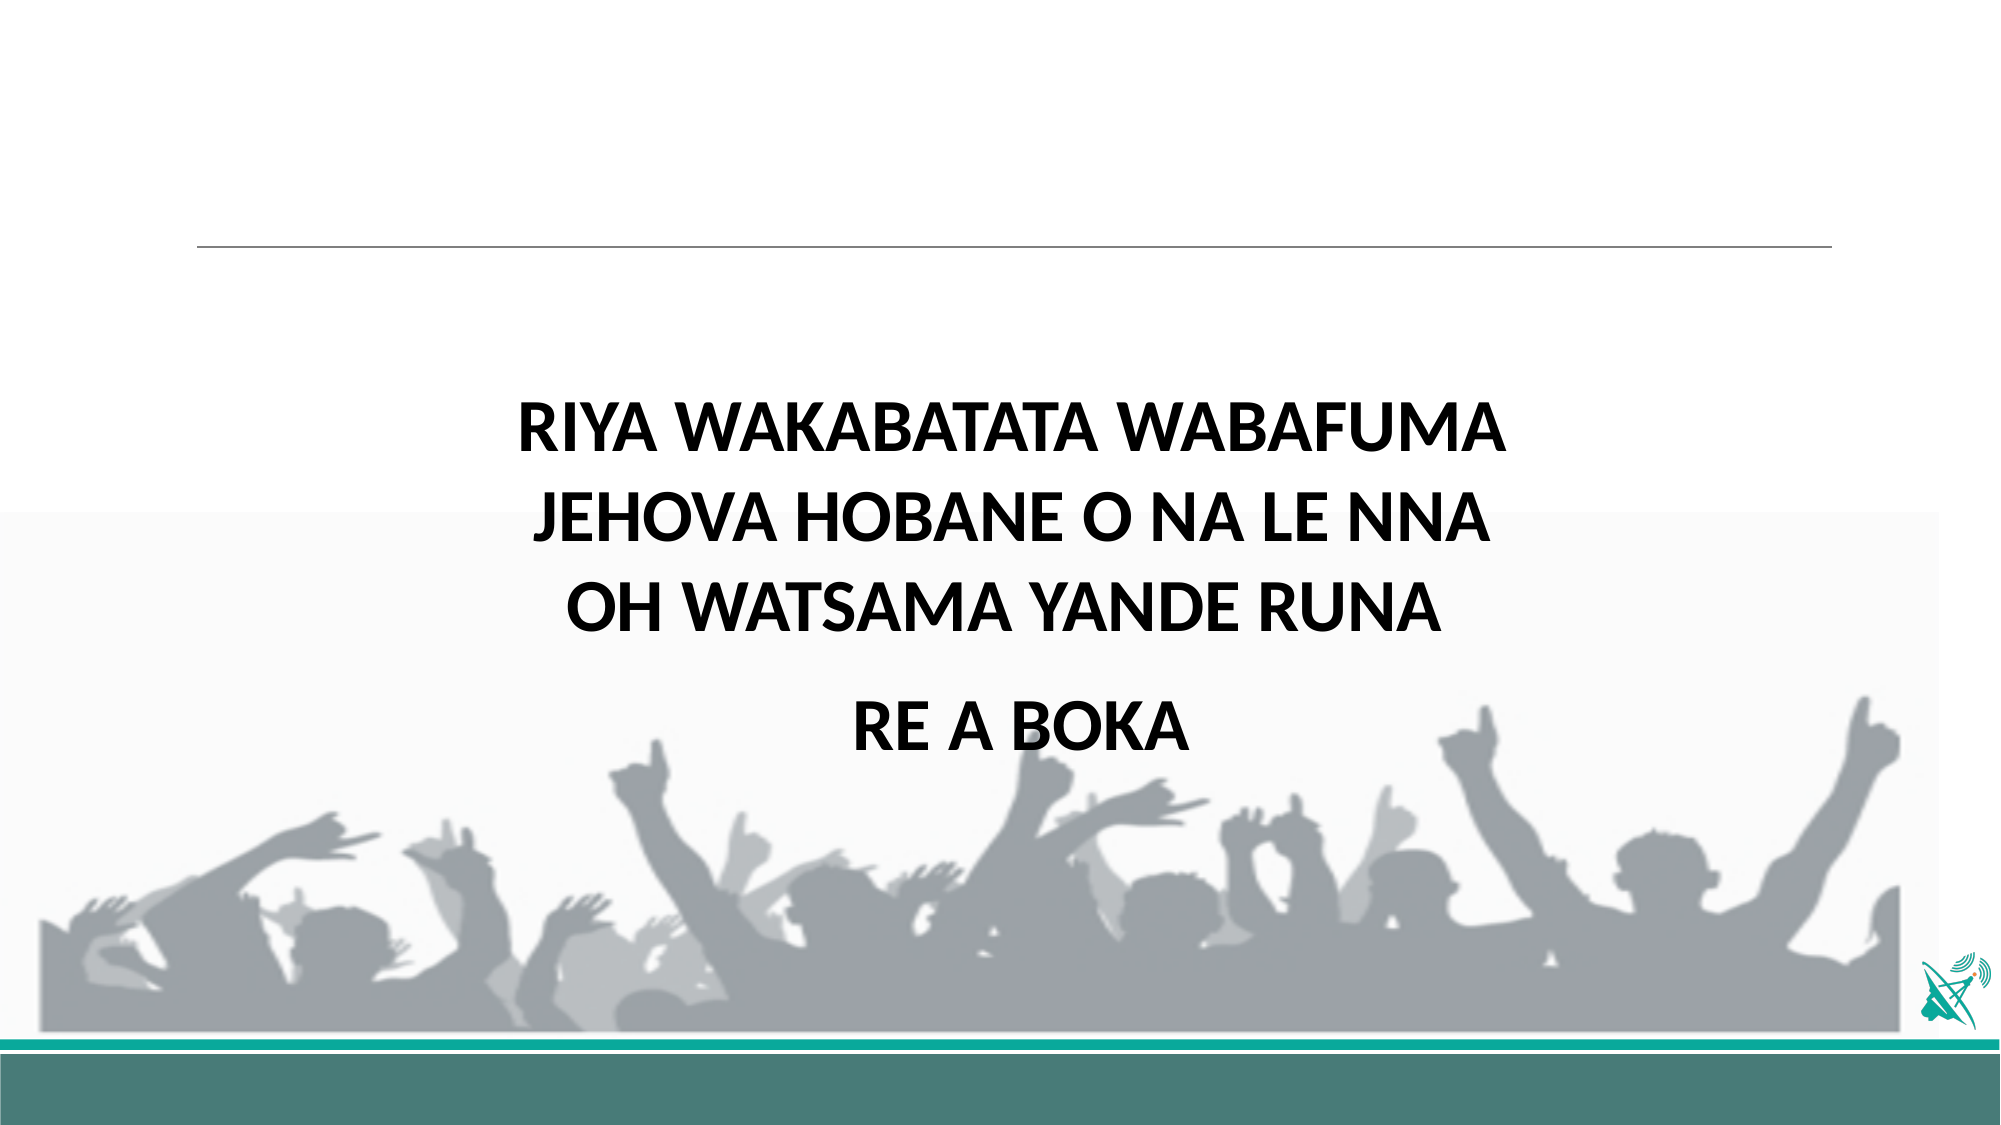

RIYA WAKABATATA WABAFUMA
JEHOVA HOBANE O NA LE NNA
OH WATSAMA YANDE RUNA
RE A BOKA